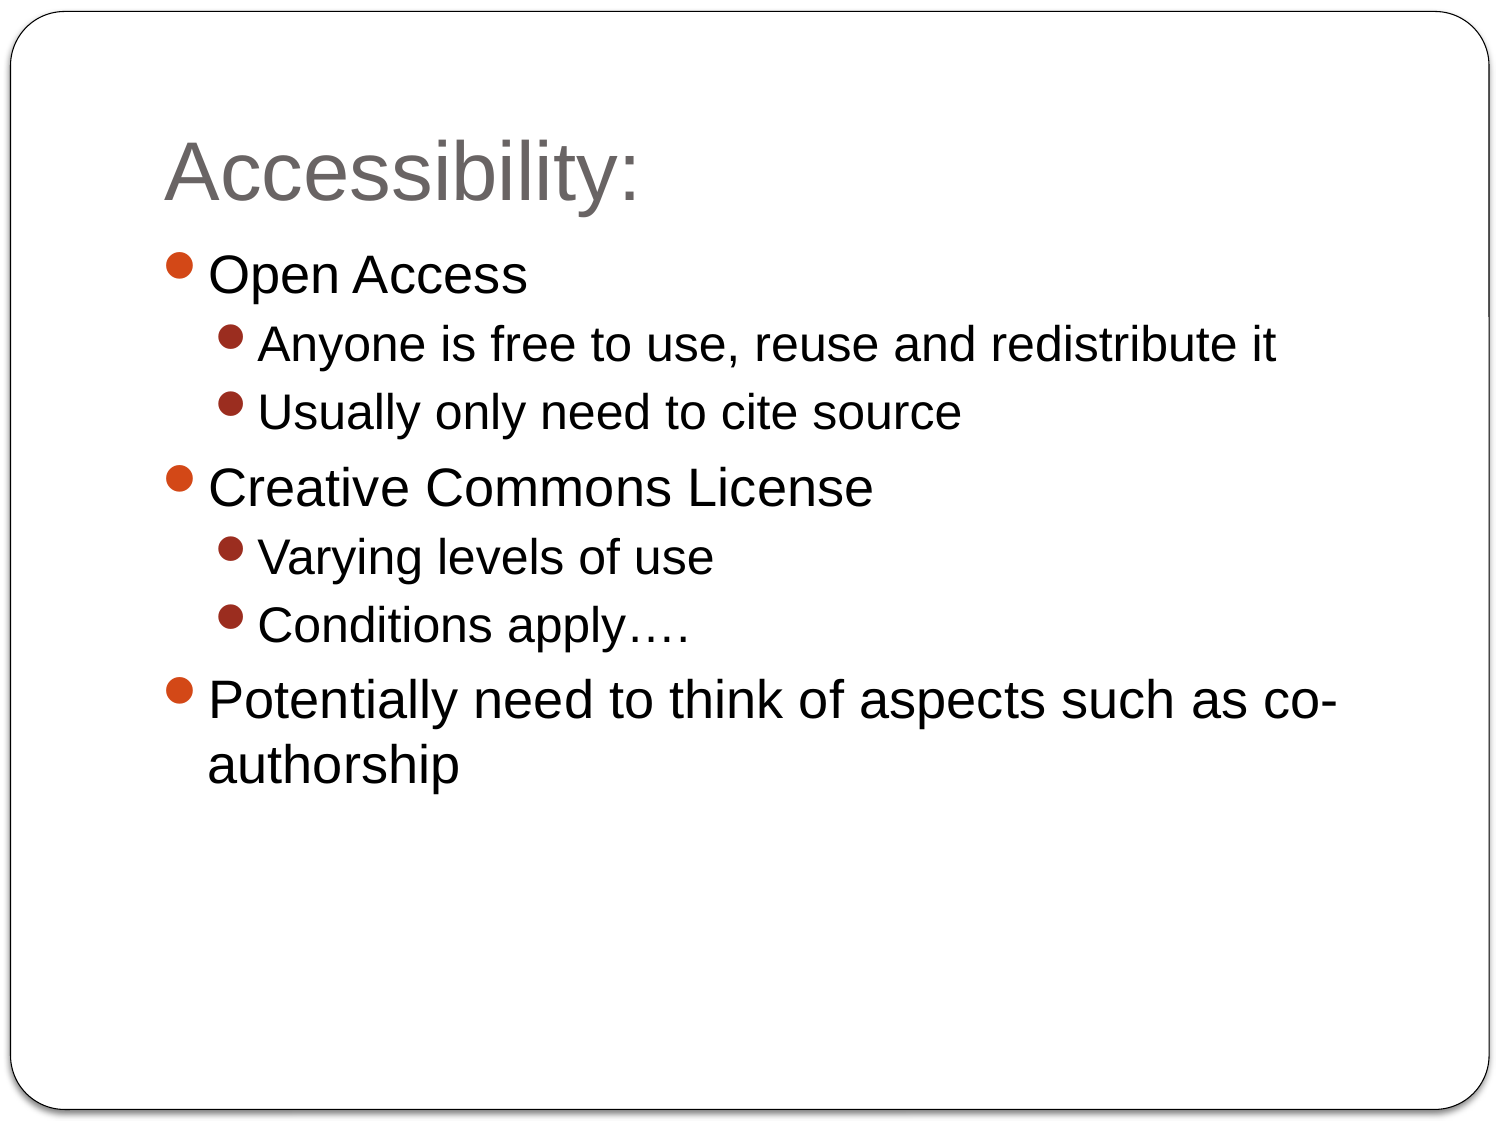

# Accessibility:
Open Access
Anyone is free to use, reuse and redistribute it
Usually only need to cite source
Creative Commons License
Varying levels of use
Conditions apply….
Potentially need to think of aspects such as co-authorship